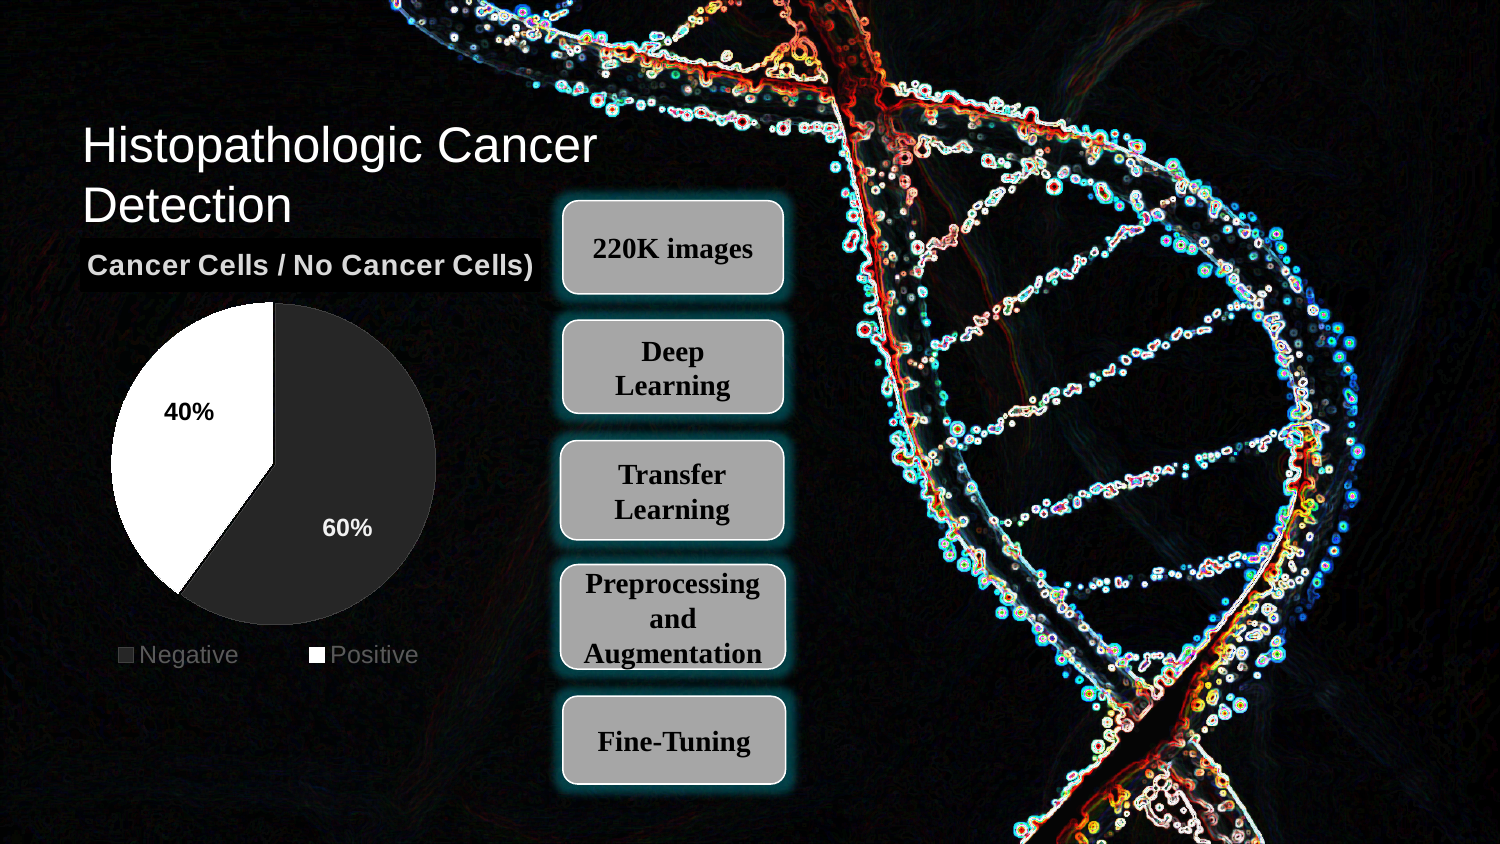

Histopathologic Cancer Detection
220K images

### Chart: Cancer Cells / No Cancer Cells)

| Category | Numerical Proportion of Tumor Types |
|---|---|
| Negative | 0.6 |
| Positive | 0.4 |
Deep Learning
Transfer Learning
Preprocessing and Augmentation

Fine-Tuning